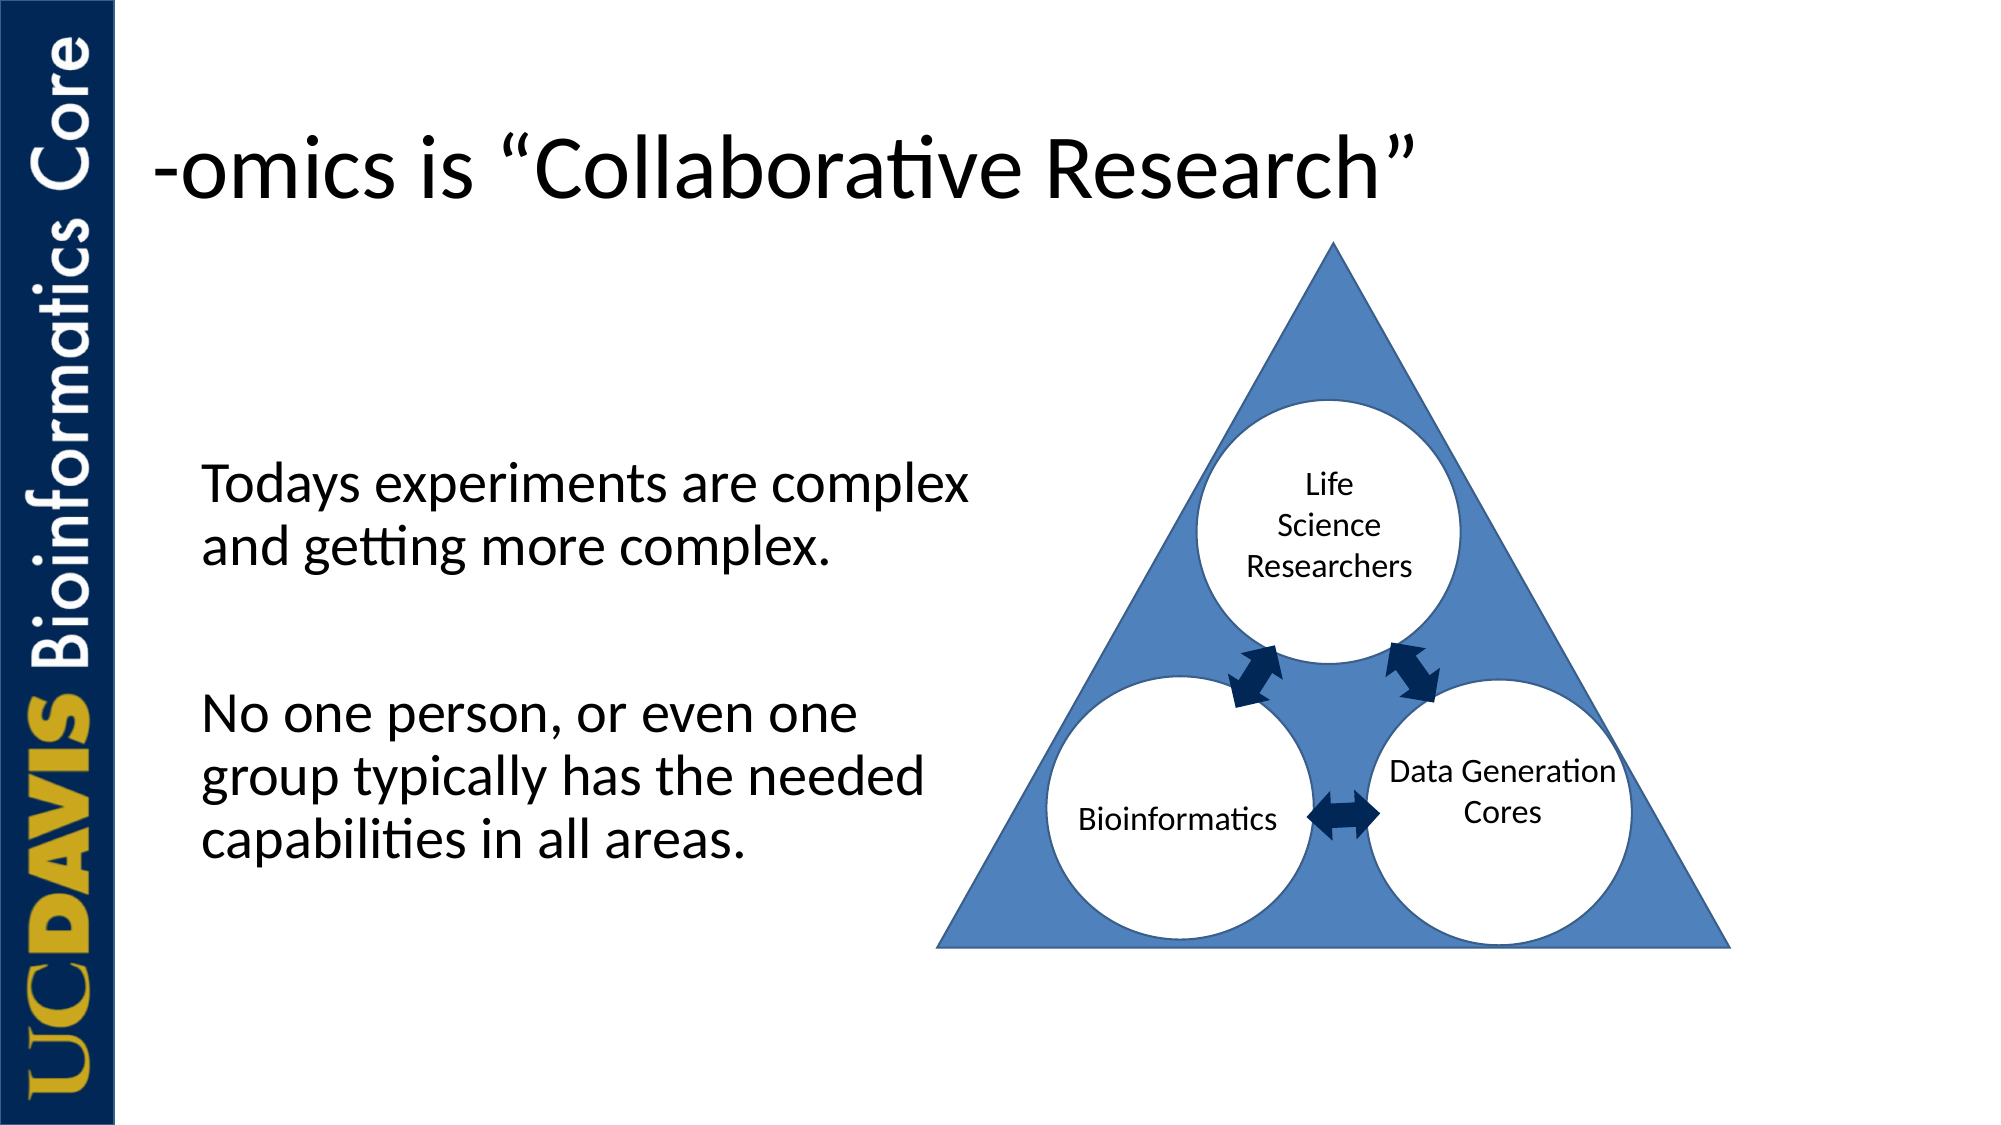

# -omics is “Collaborative Research”

Todays experiments are complex and getting more complex.

No one person, or even one group typically has the needed capabilities in all areas.

Life
Science
Researchers

Data Generation
Cores
Bioinformatics